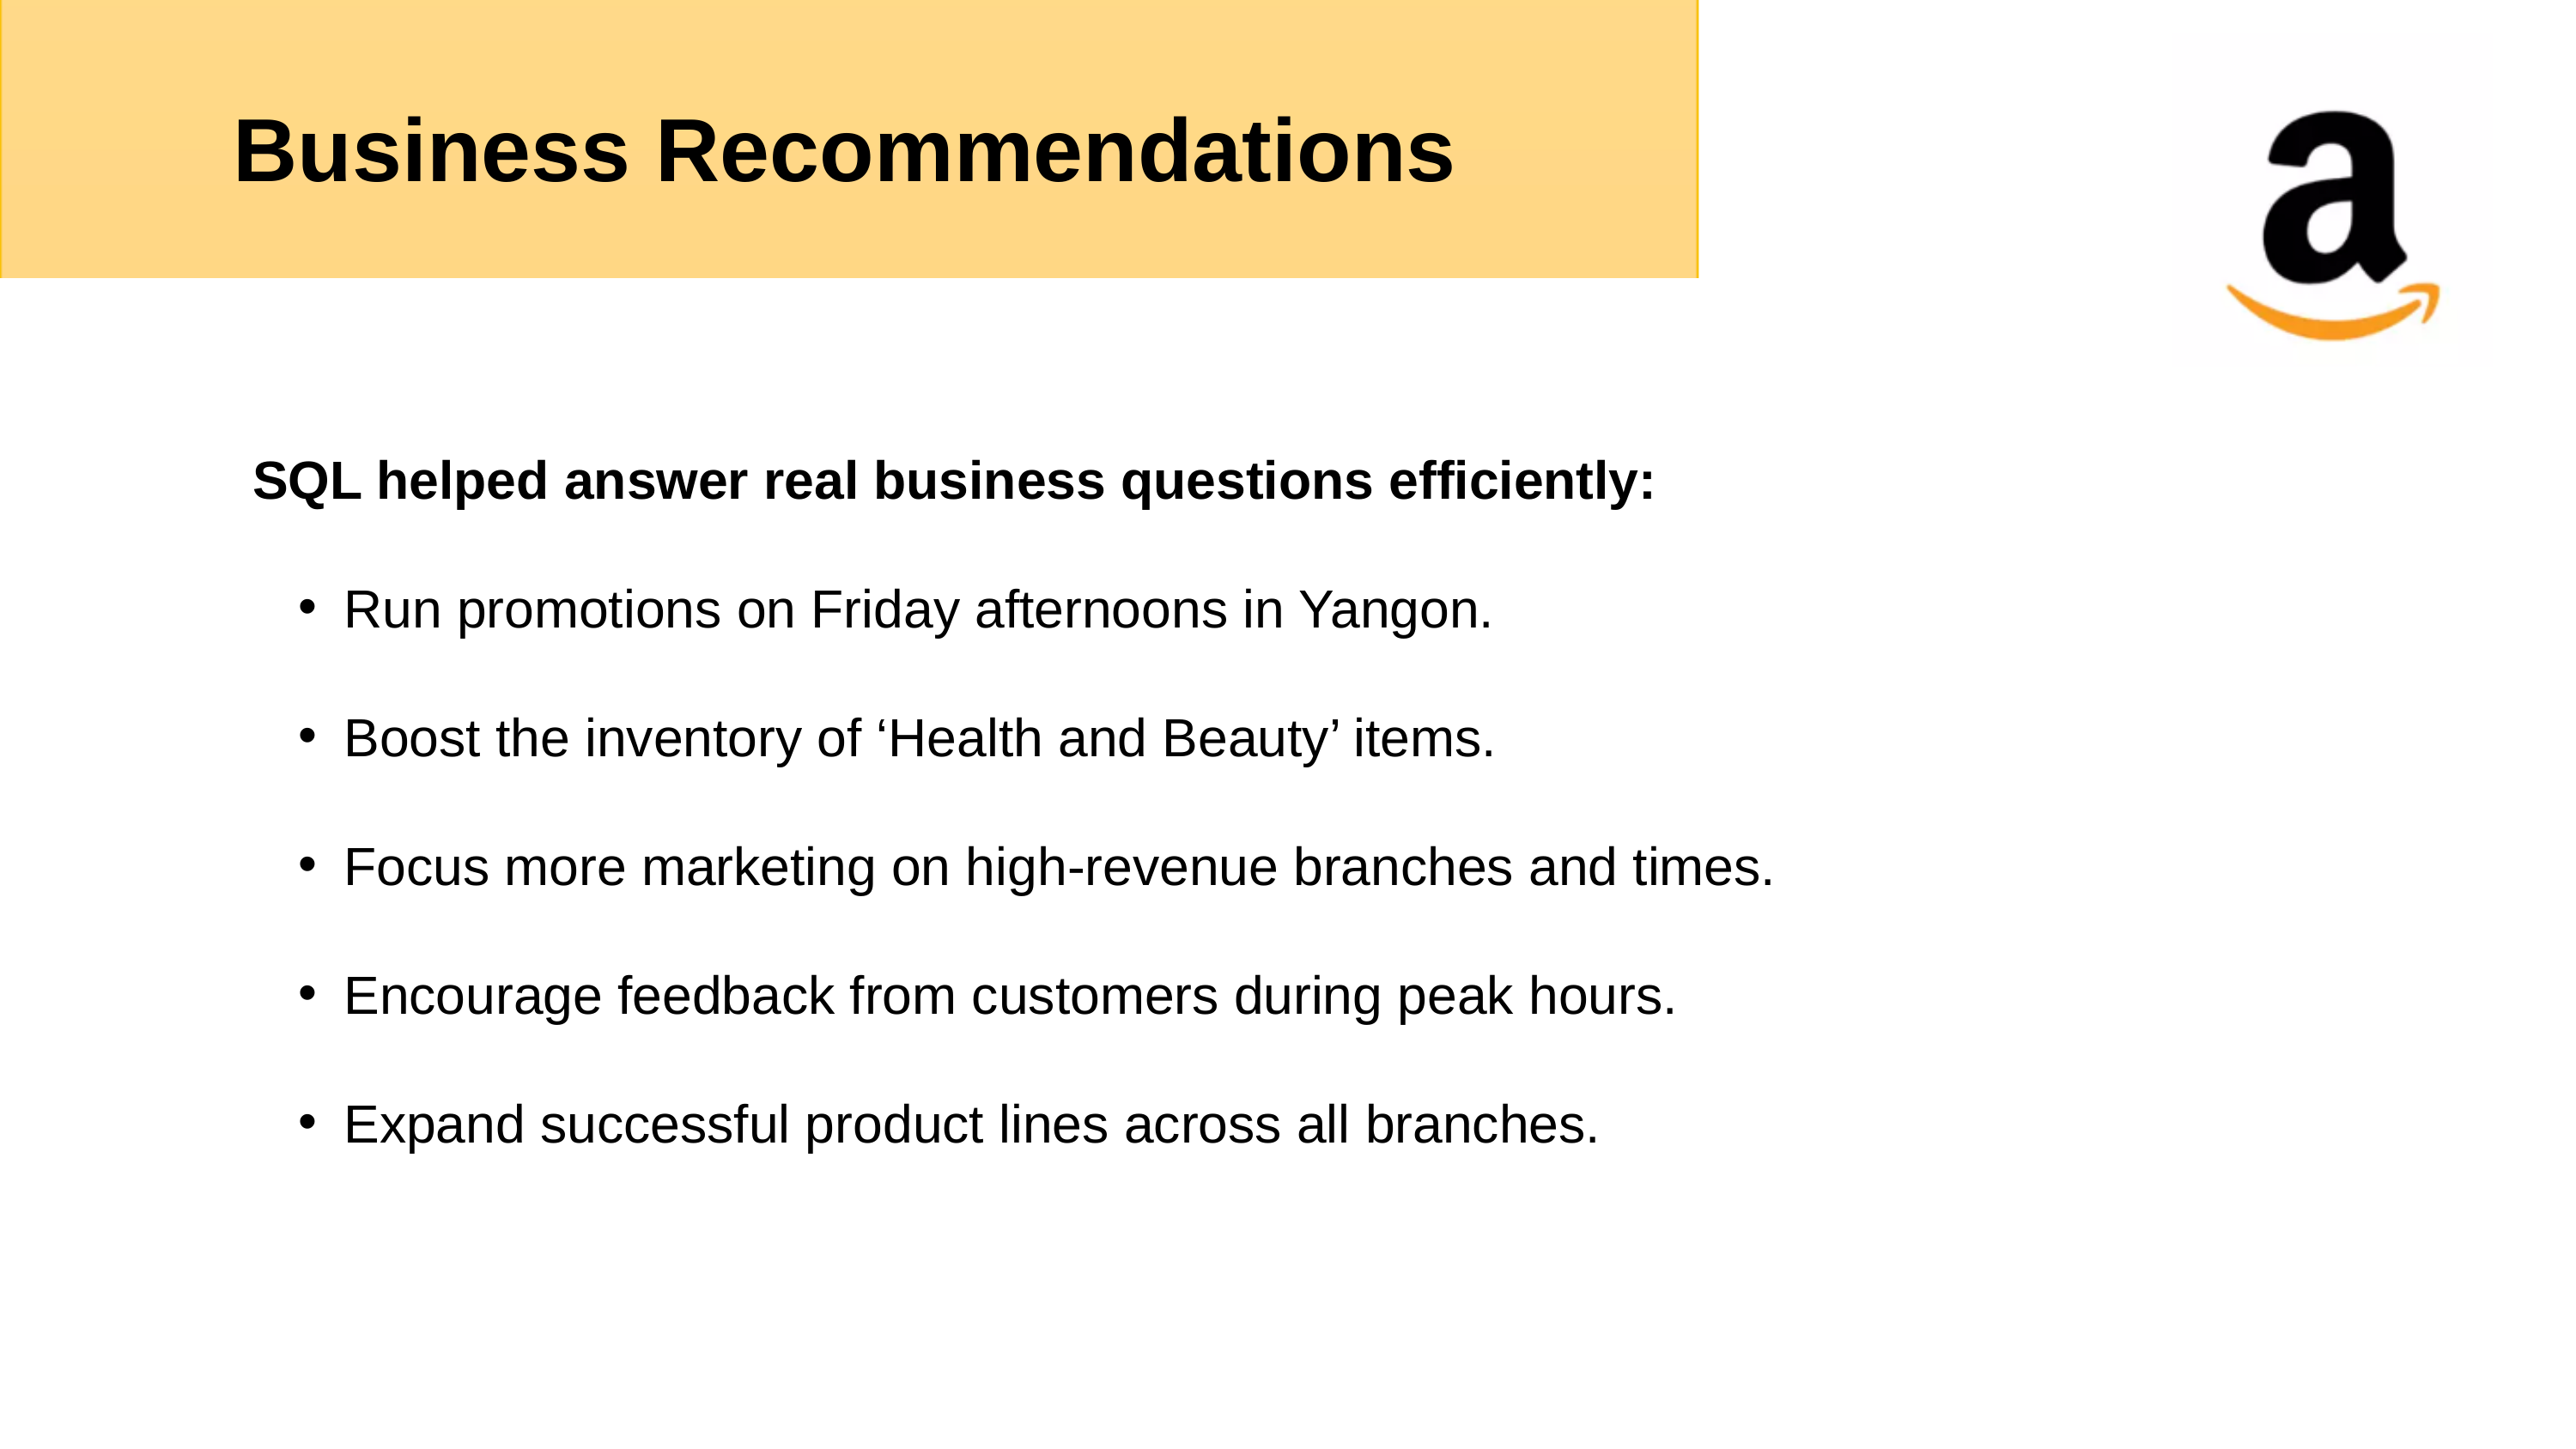

Business Recommendations
SQL helped answer real business questions efficiently:
Run promotions on Friday afternoons in Yangon.
Boost the inventory of ‘Health and Beauty’ items.
Focus more marketing on high-revenue branches and times.
Encourage feedback from customers during peak hours.
Expand successful product lines across all branches.